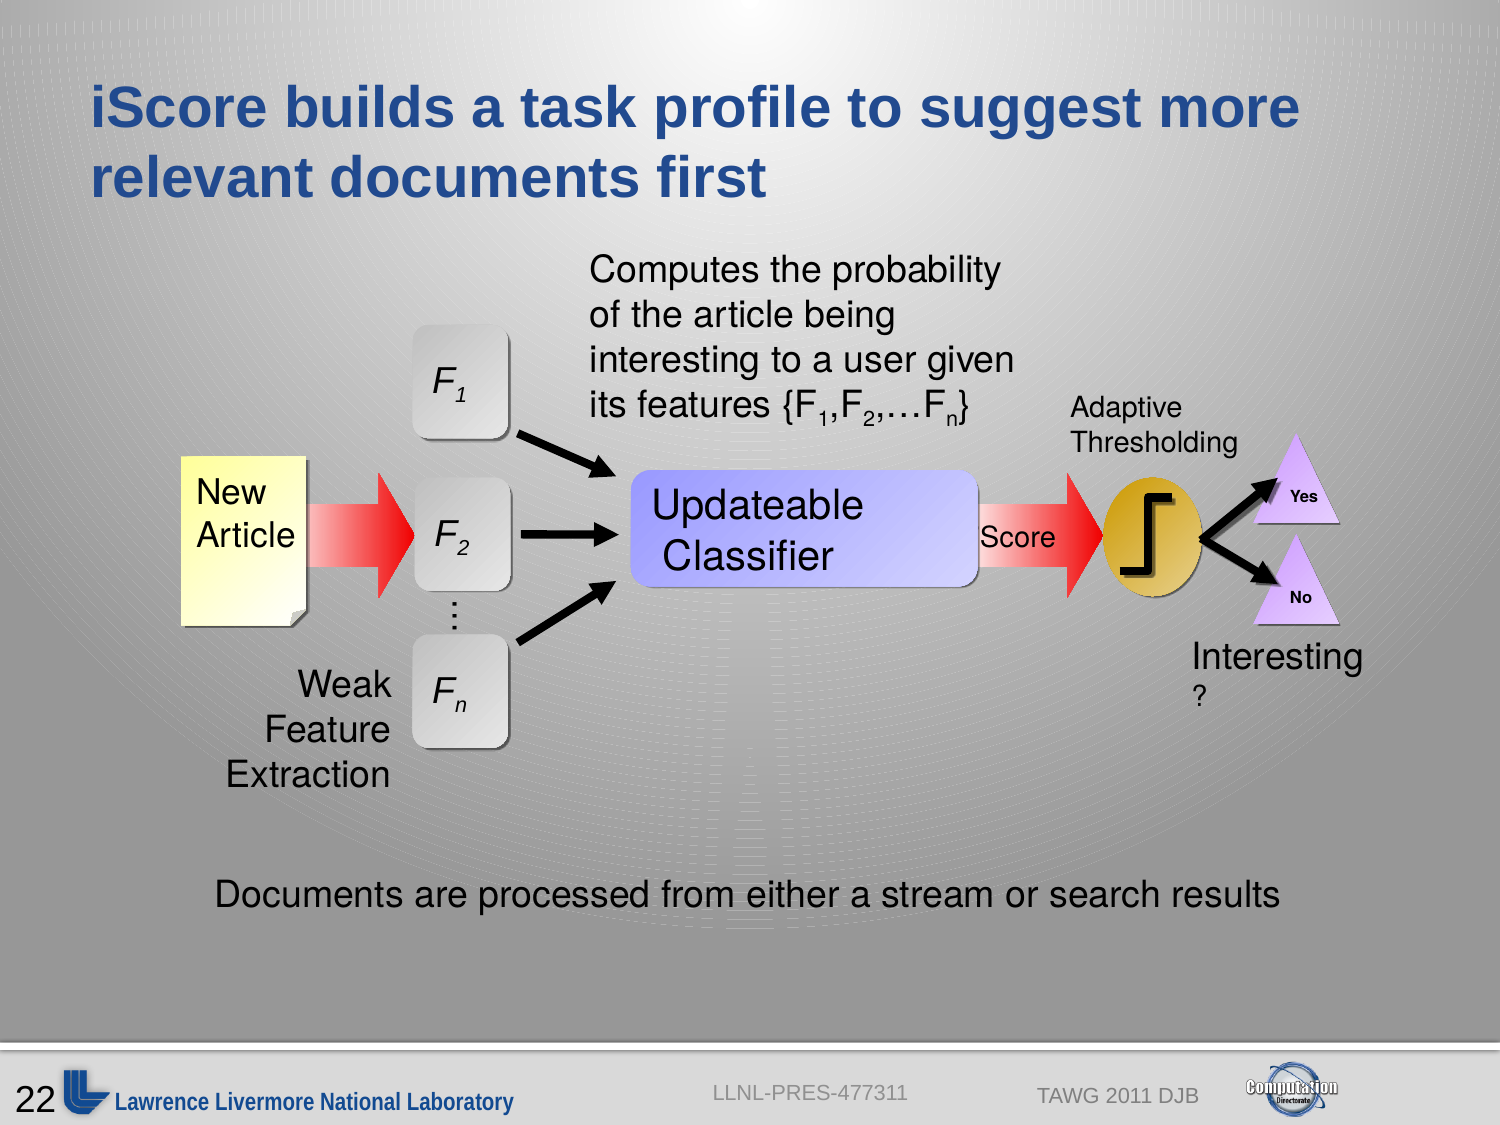

# iScore builds a task profile to suggest more relevant documents first
Computes the probability of the article being interesting to a user given its features {F1,F2,…Fn}
Updateable
 Classifier
F1
F2
…
Fn
Weak Feature Extraction
Adaptive
Thresholding

Yes

No

Interesting?
New
Article

iScore
Documents are processed from either a stream or search results
22